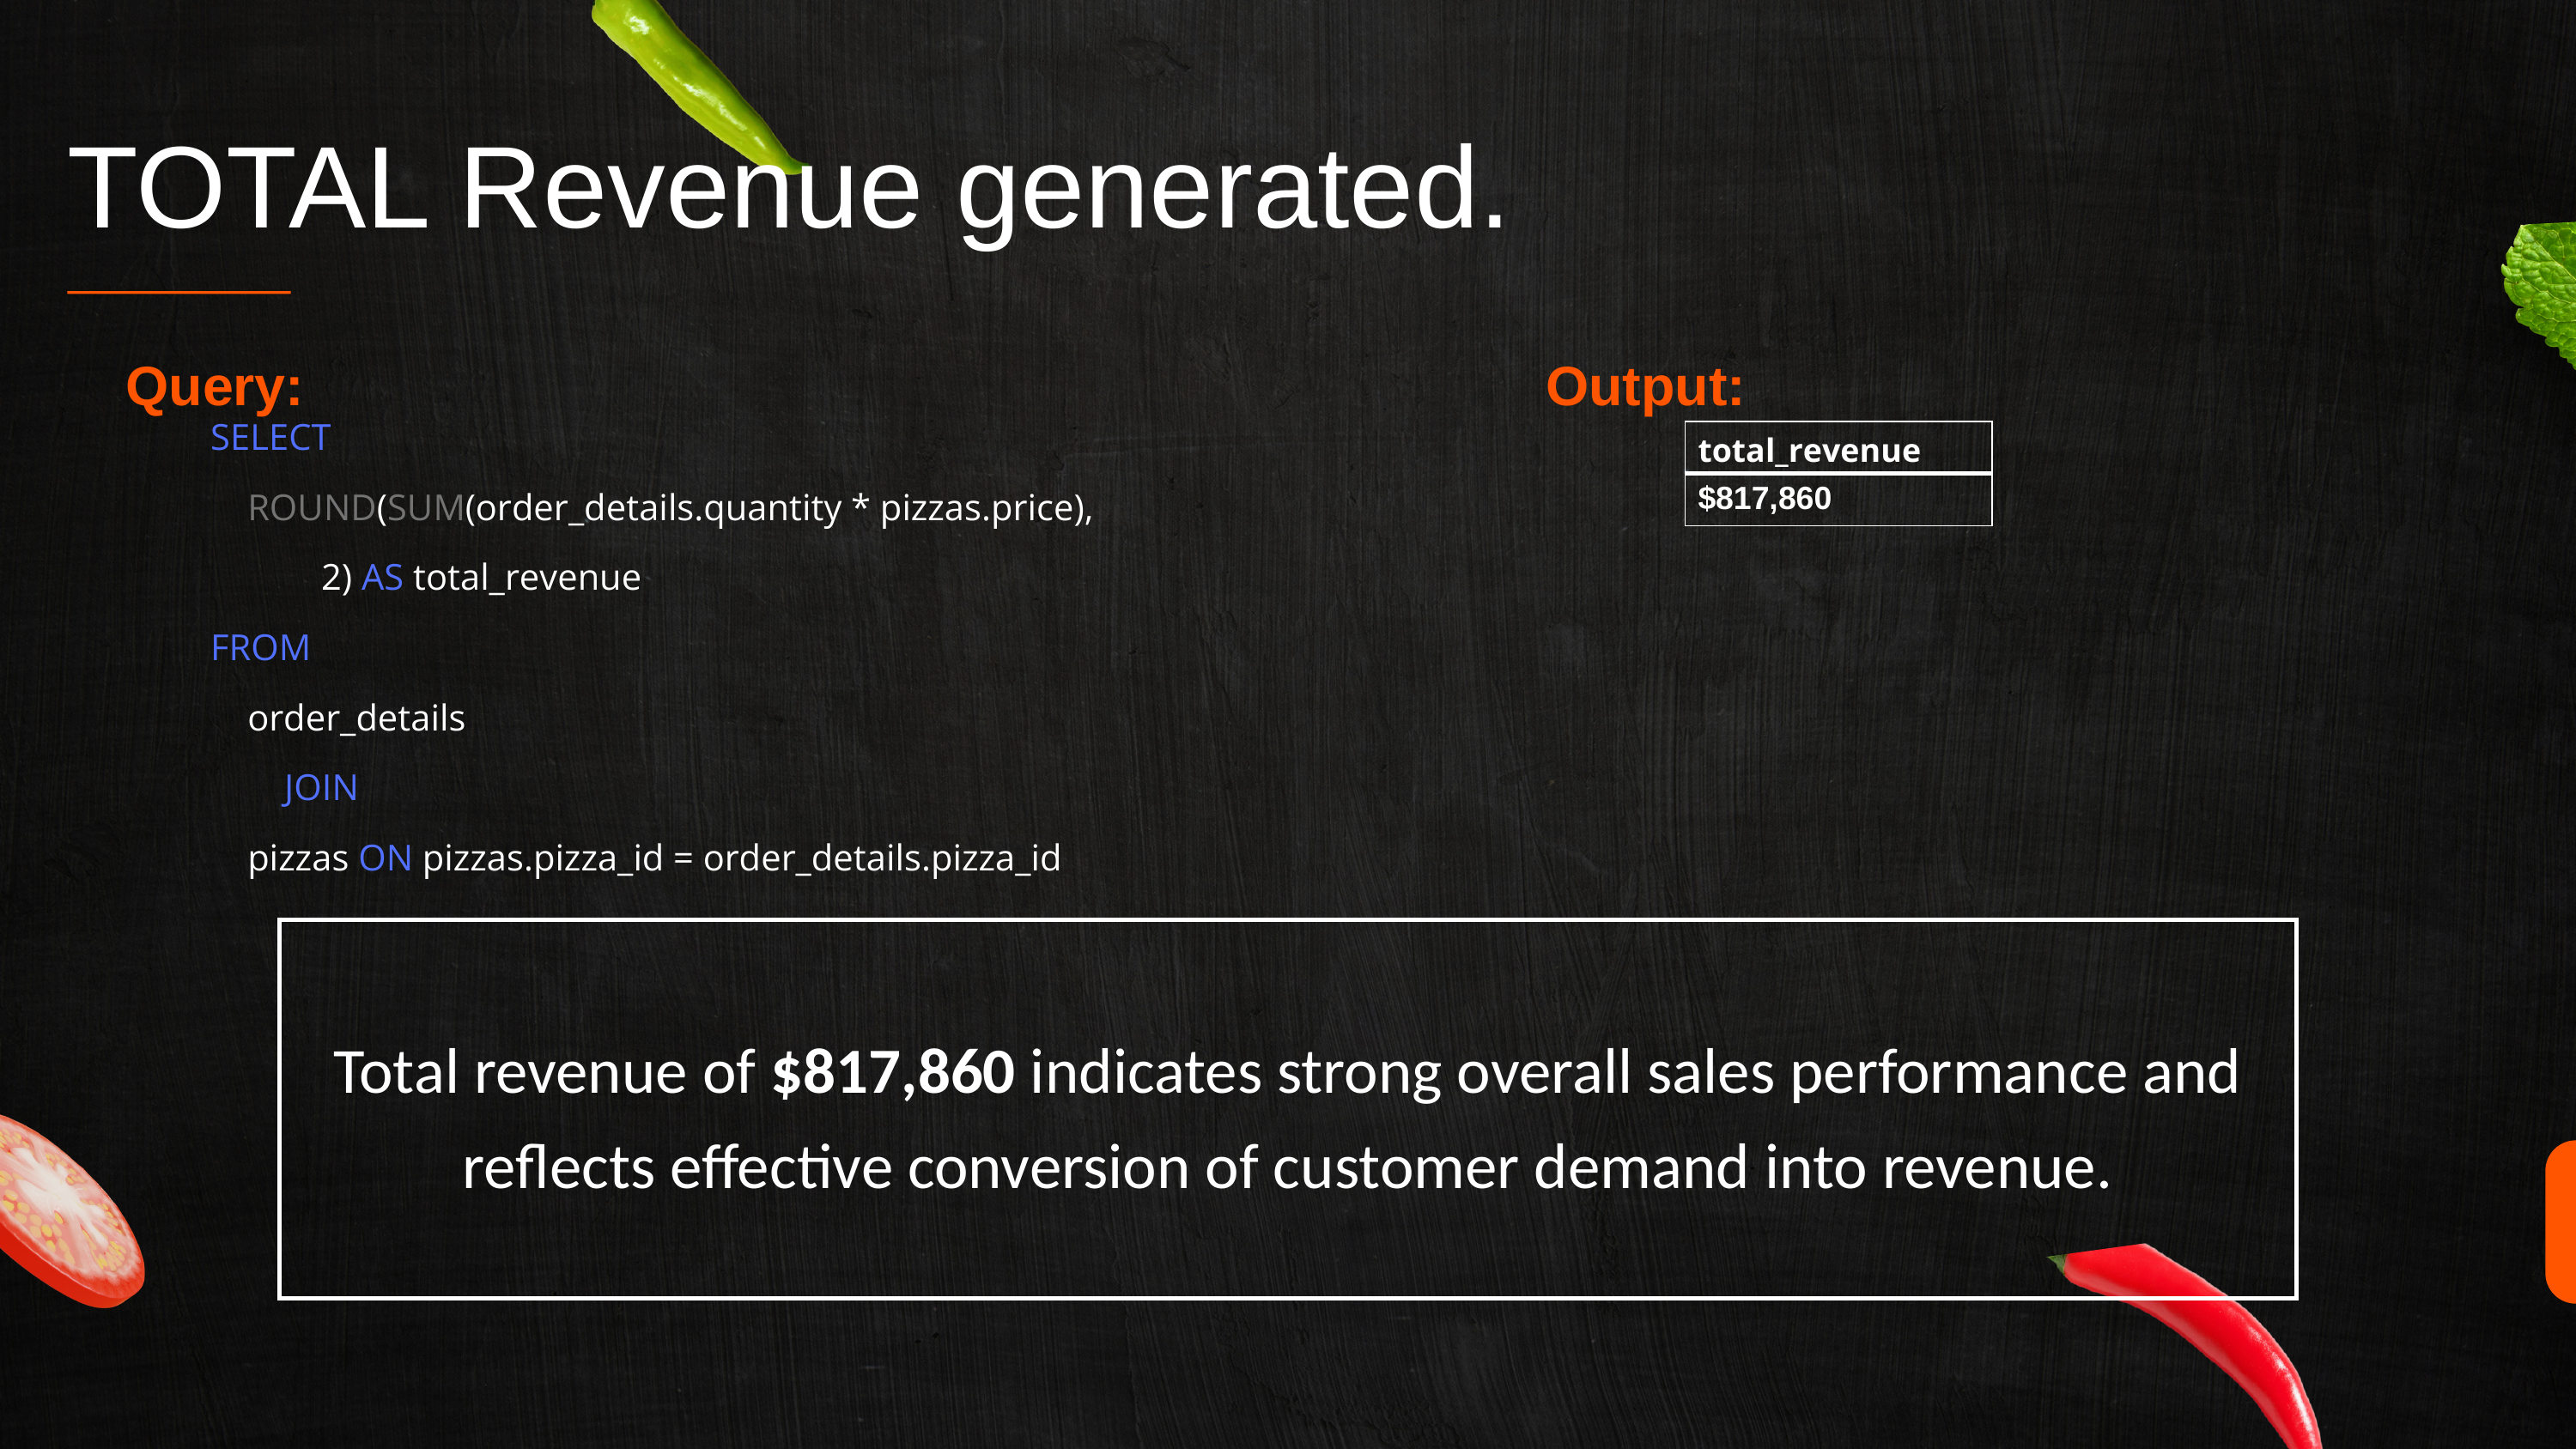

TOTAL Revenue generated.

Query:
Output:
SELECT
    ROUND(SUM(order_details.quantity * pizzas.price),
            2) AS total_revenue
FROM
    order_details
        JOIN
    pizzas ON pizzas.pizza_id = order_details.pizza_id
| total\_revenue |
| --- |
| $817,860 |
| Total revenue of $817,860 indicates strong overall sales performance and reflects effective conversion of customer demand into revenue. |
| --- |